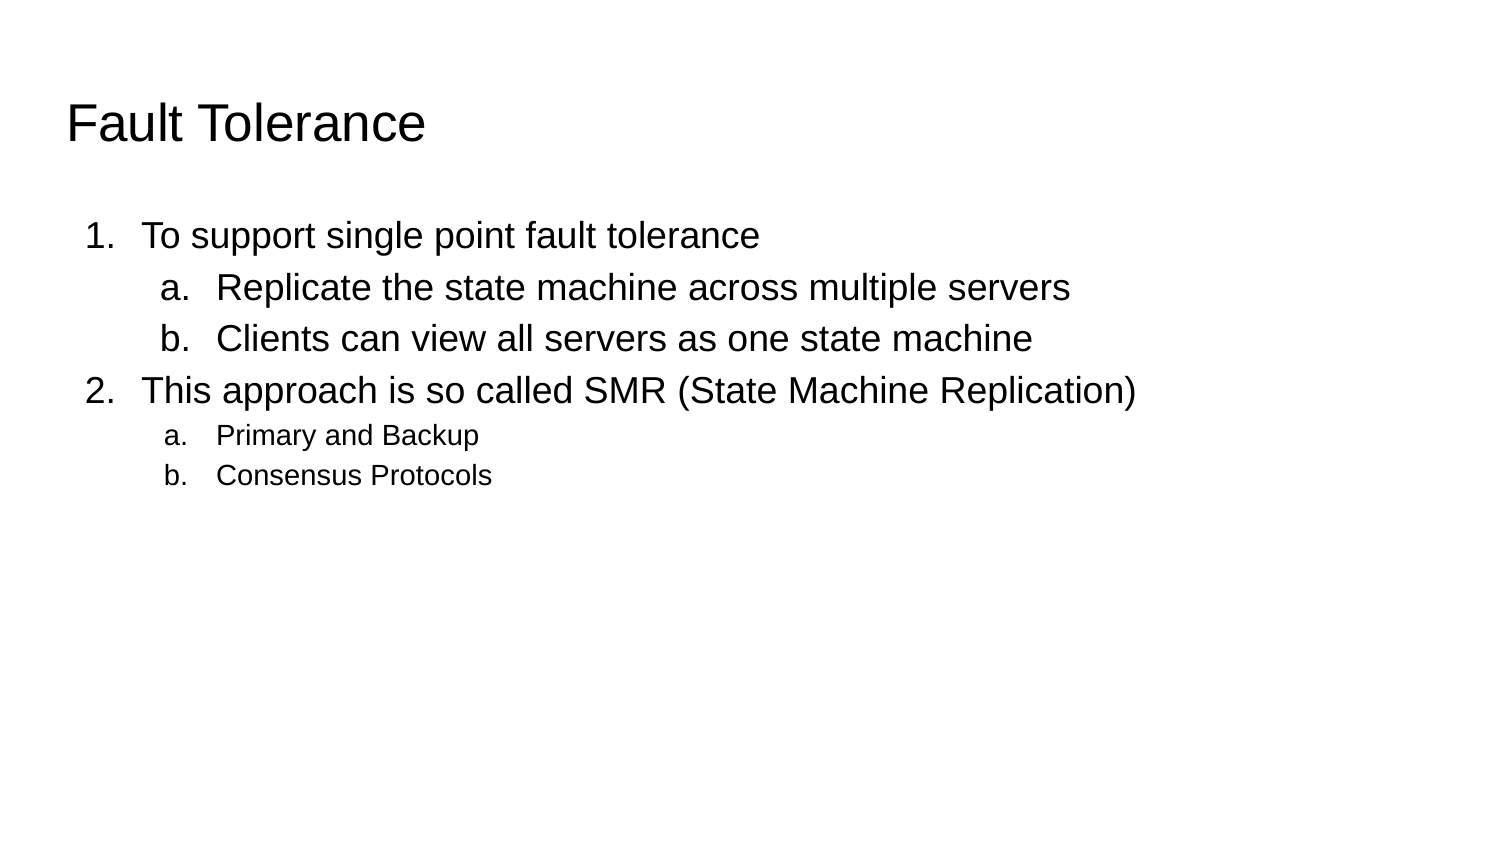

# Fault Tolerance
To support single point fault tolerance
Replicate the state machine across multiple servers
Clients can view all servers as one state machine
This approach is so called SMR (State Machine Replication)
Primary and Backup
Consensus Protocols